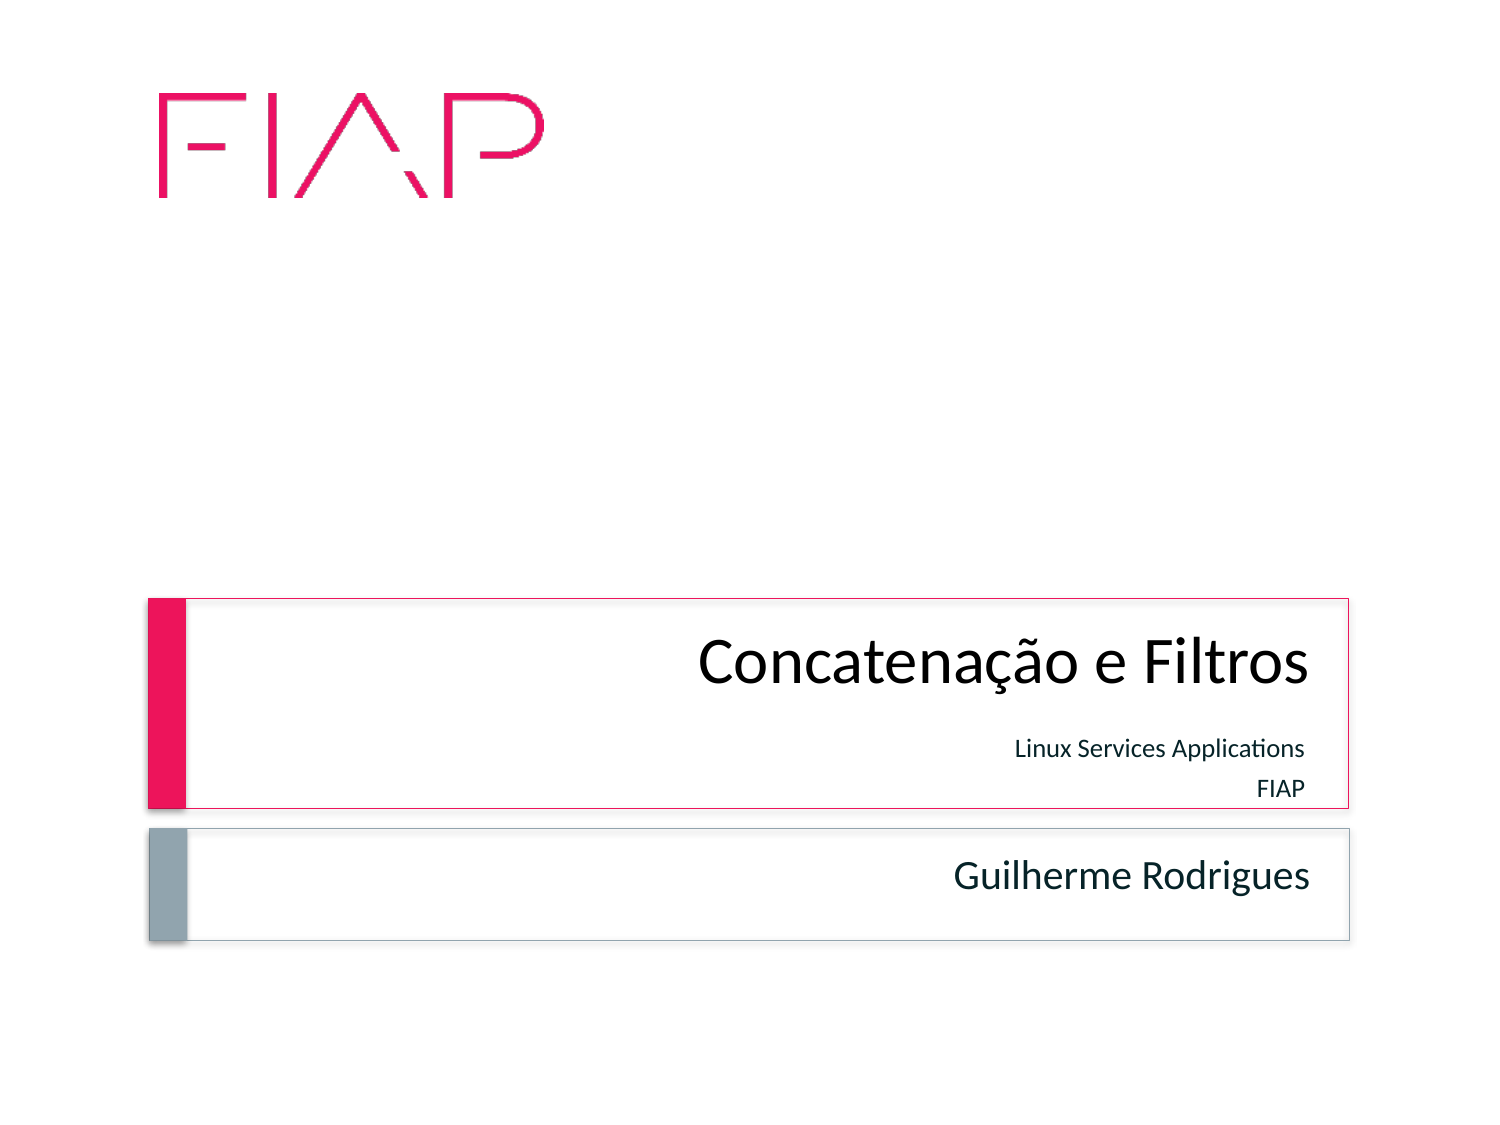

# Concatenação e Filtros
Linux Services Applications
FIAP
Guilherme Rodrigues